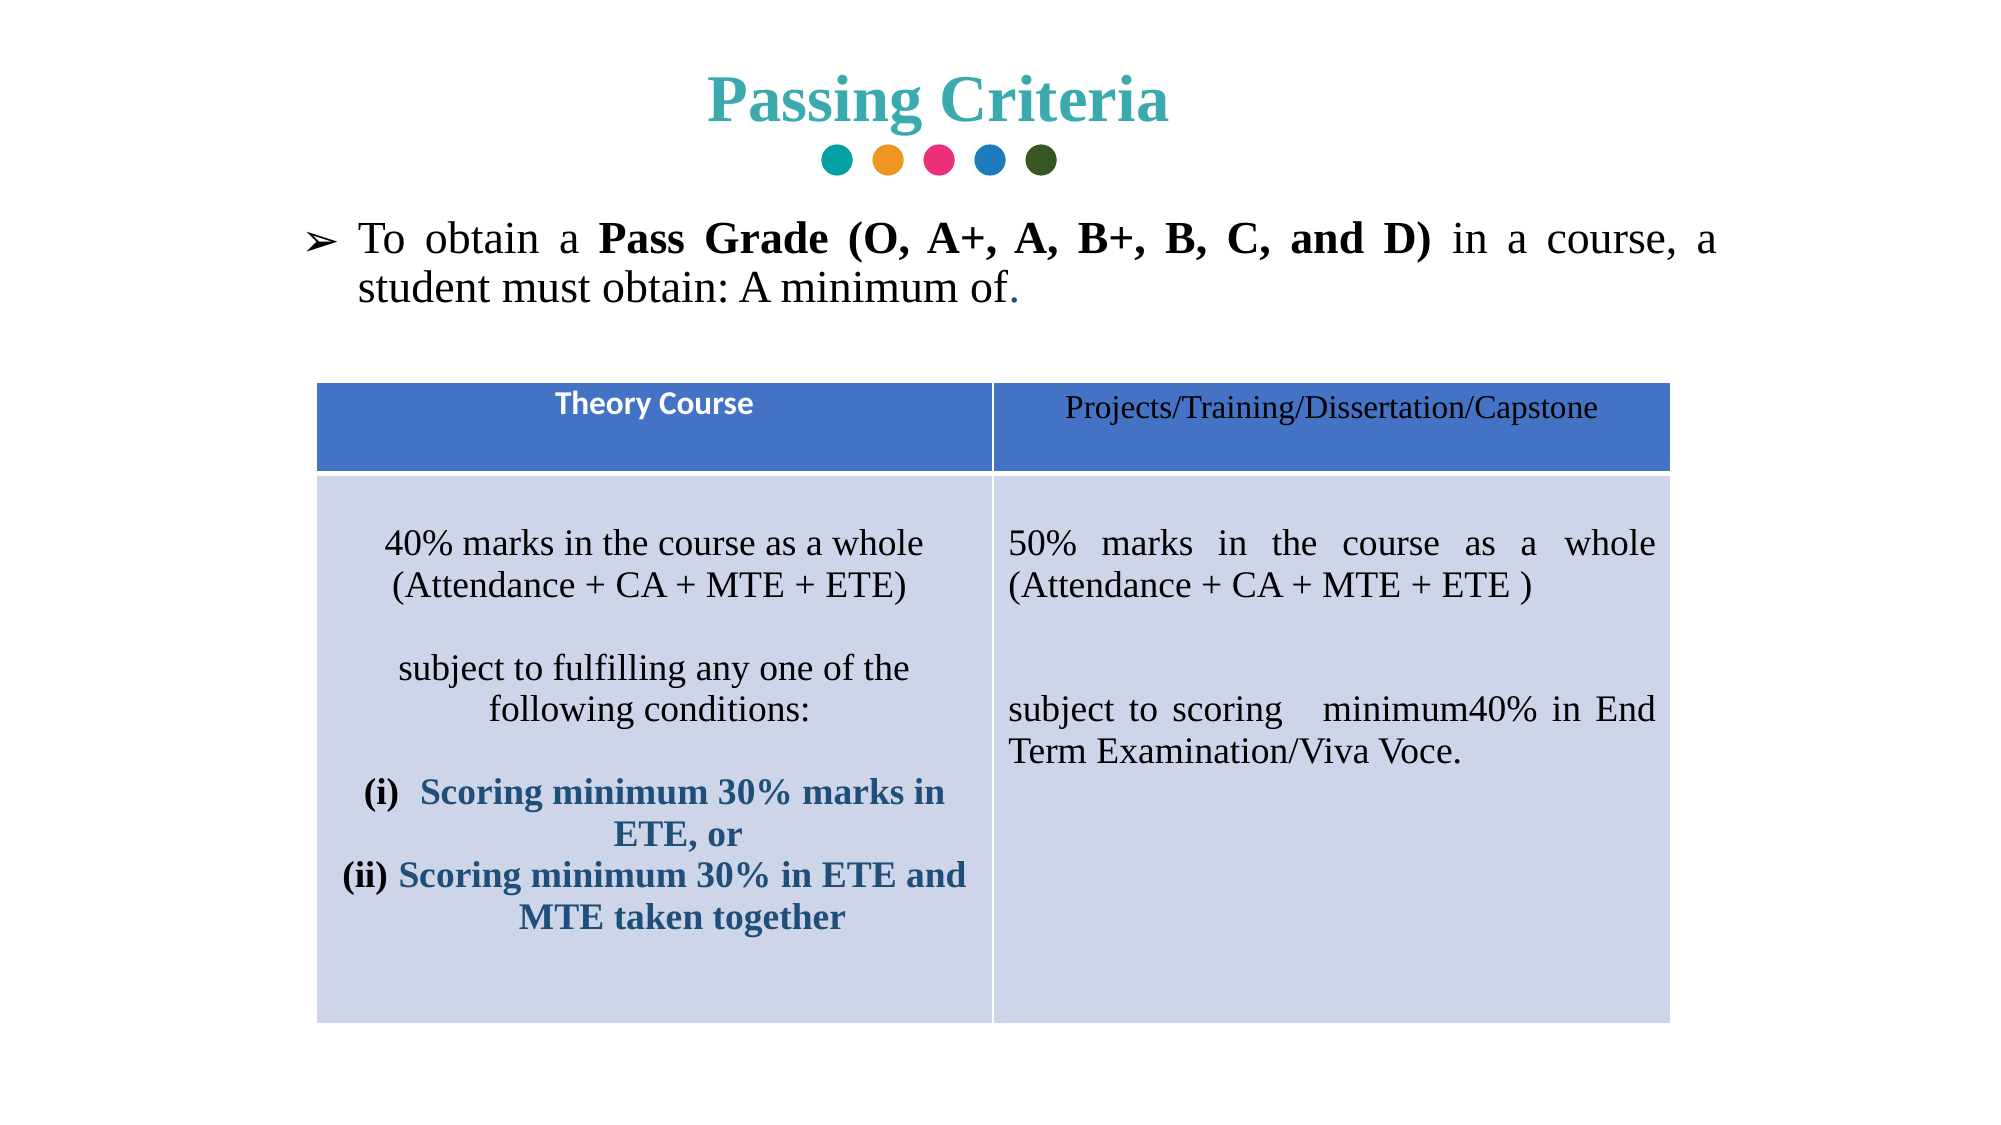

Passing Criteria

To obtain a Pass Grade (O, A+, A, B+, B, C, and D) in a course, a student must obtain: A minimum of.

| Theory Course | Projects/Training/Dissertation/Capstone |
| --- | --- |
| 40% marks in the course as a whole (Attendance + CA + MTE + ETE) subject to fulfilling any one of the following conditions:  Scoring minimum 30% marks in ETE, or Scoring minimum 30% in ETE and MTE taken together | 50% marks in the course as a whole (Attendance + CA + MTE + ETE ) subject to scoring minimum40% in End Term Examination/Viva Voce. |